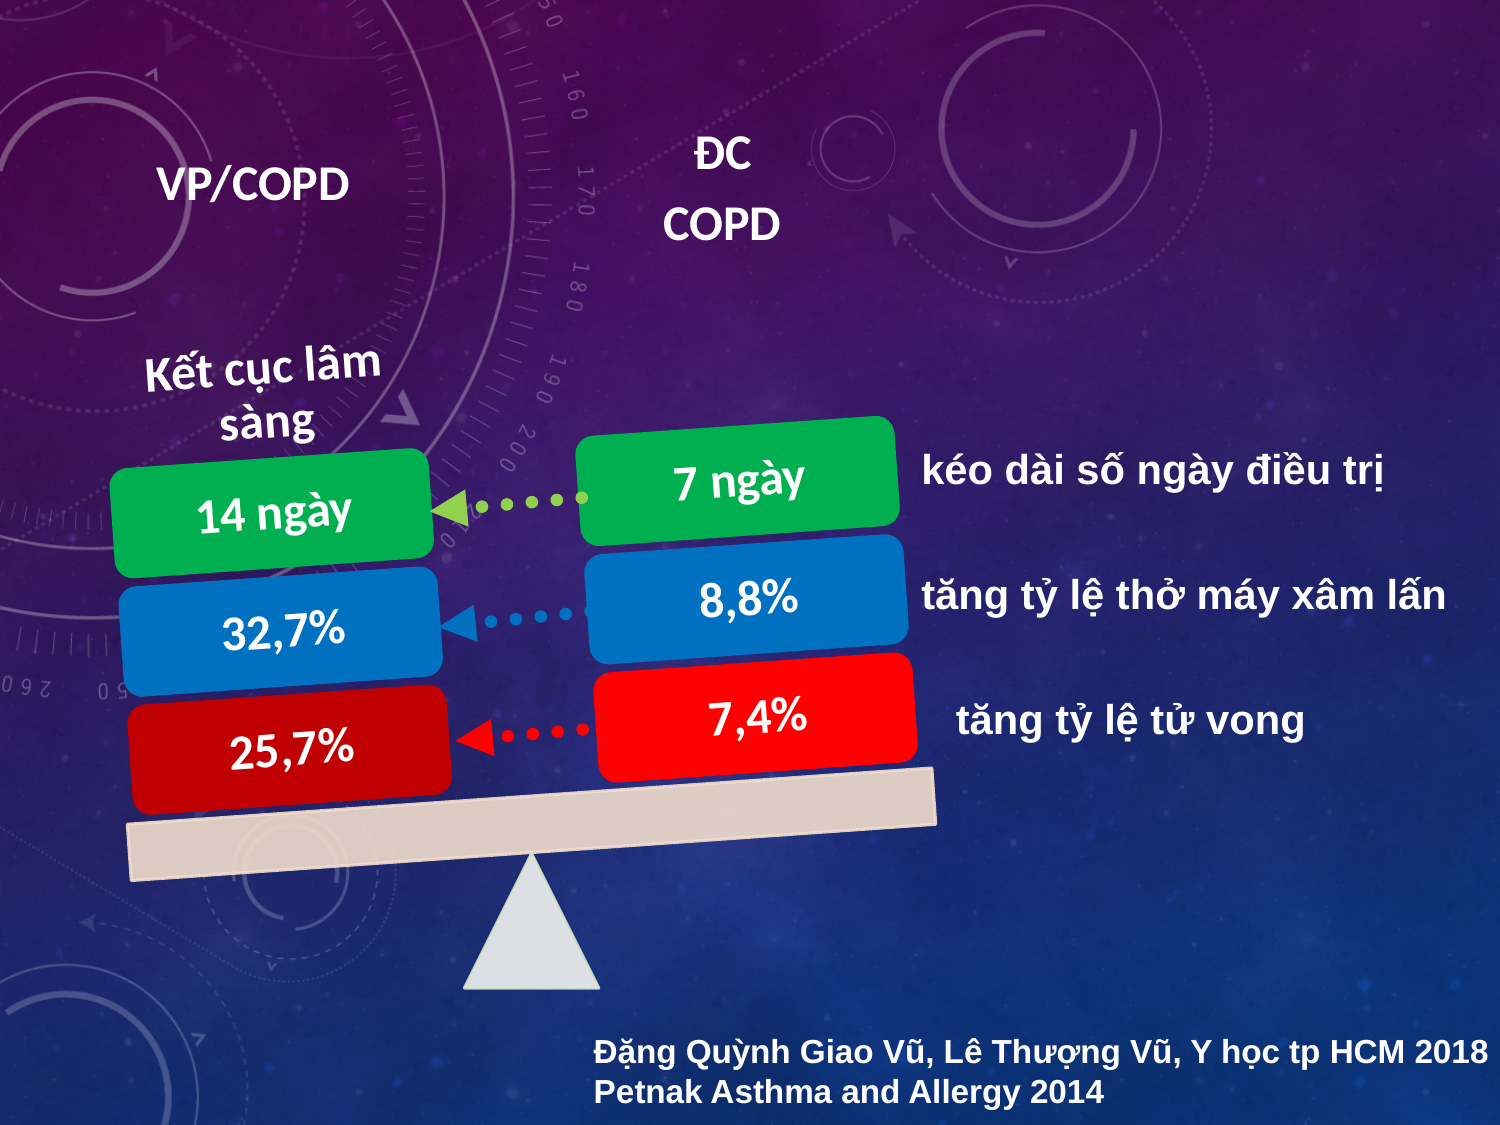

VP/COPD
ĐC
COPD
25,7%
32,7%
14 ngày
Kết cục lâm sàng
7,4%
8,8%
7 ngày
kéo dài số ngày điều trị
tăng tỷ lệ thở máy xâm lấn
   tăng tỷ lệ tử vong
Đặng Quỳnh Giao Vũ, Lê Thượng Vũ, Y học tp HCM 2018
Petnak Asthma and Allergy 2014